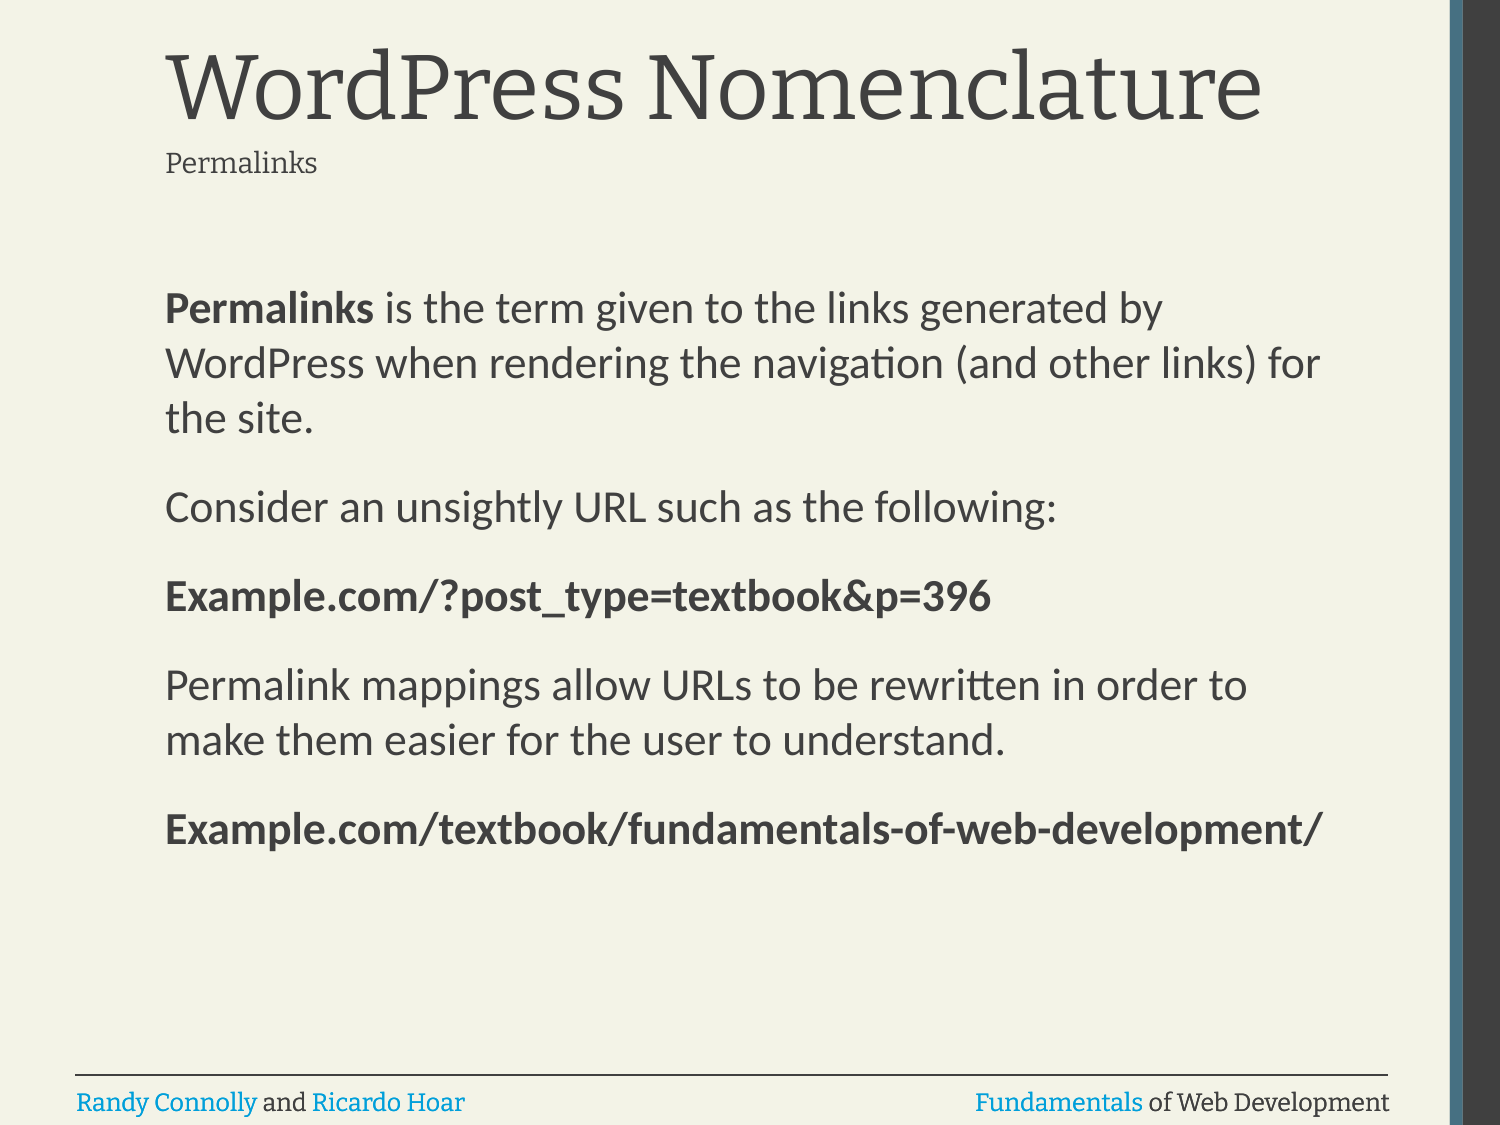

# WordPress Nomenclature
Permalinks
Permalinks is the term given to the links generated by WordPress when rendering the navigation (and other links) for the site.
Consider an unsightly URL such as the following:
Example.com/?post_type=textbook&p=396
Permalink mappings allow URLs to be rewritten in order to make them easier for the user to understand.
Example.com/textbook/fundamentals-of-web-development/